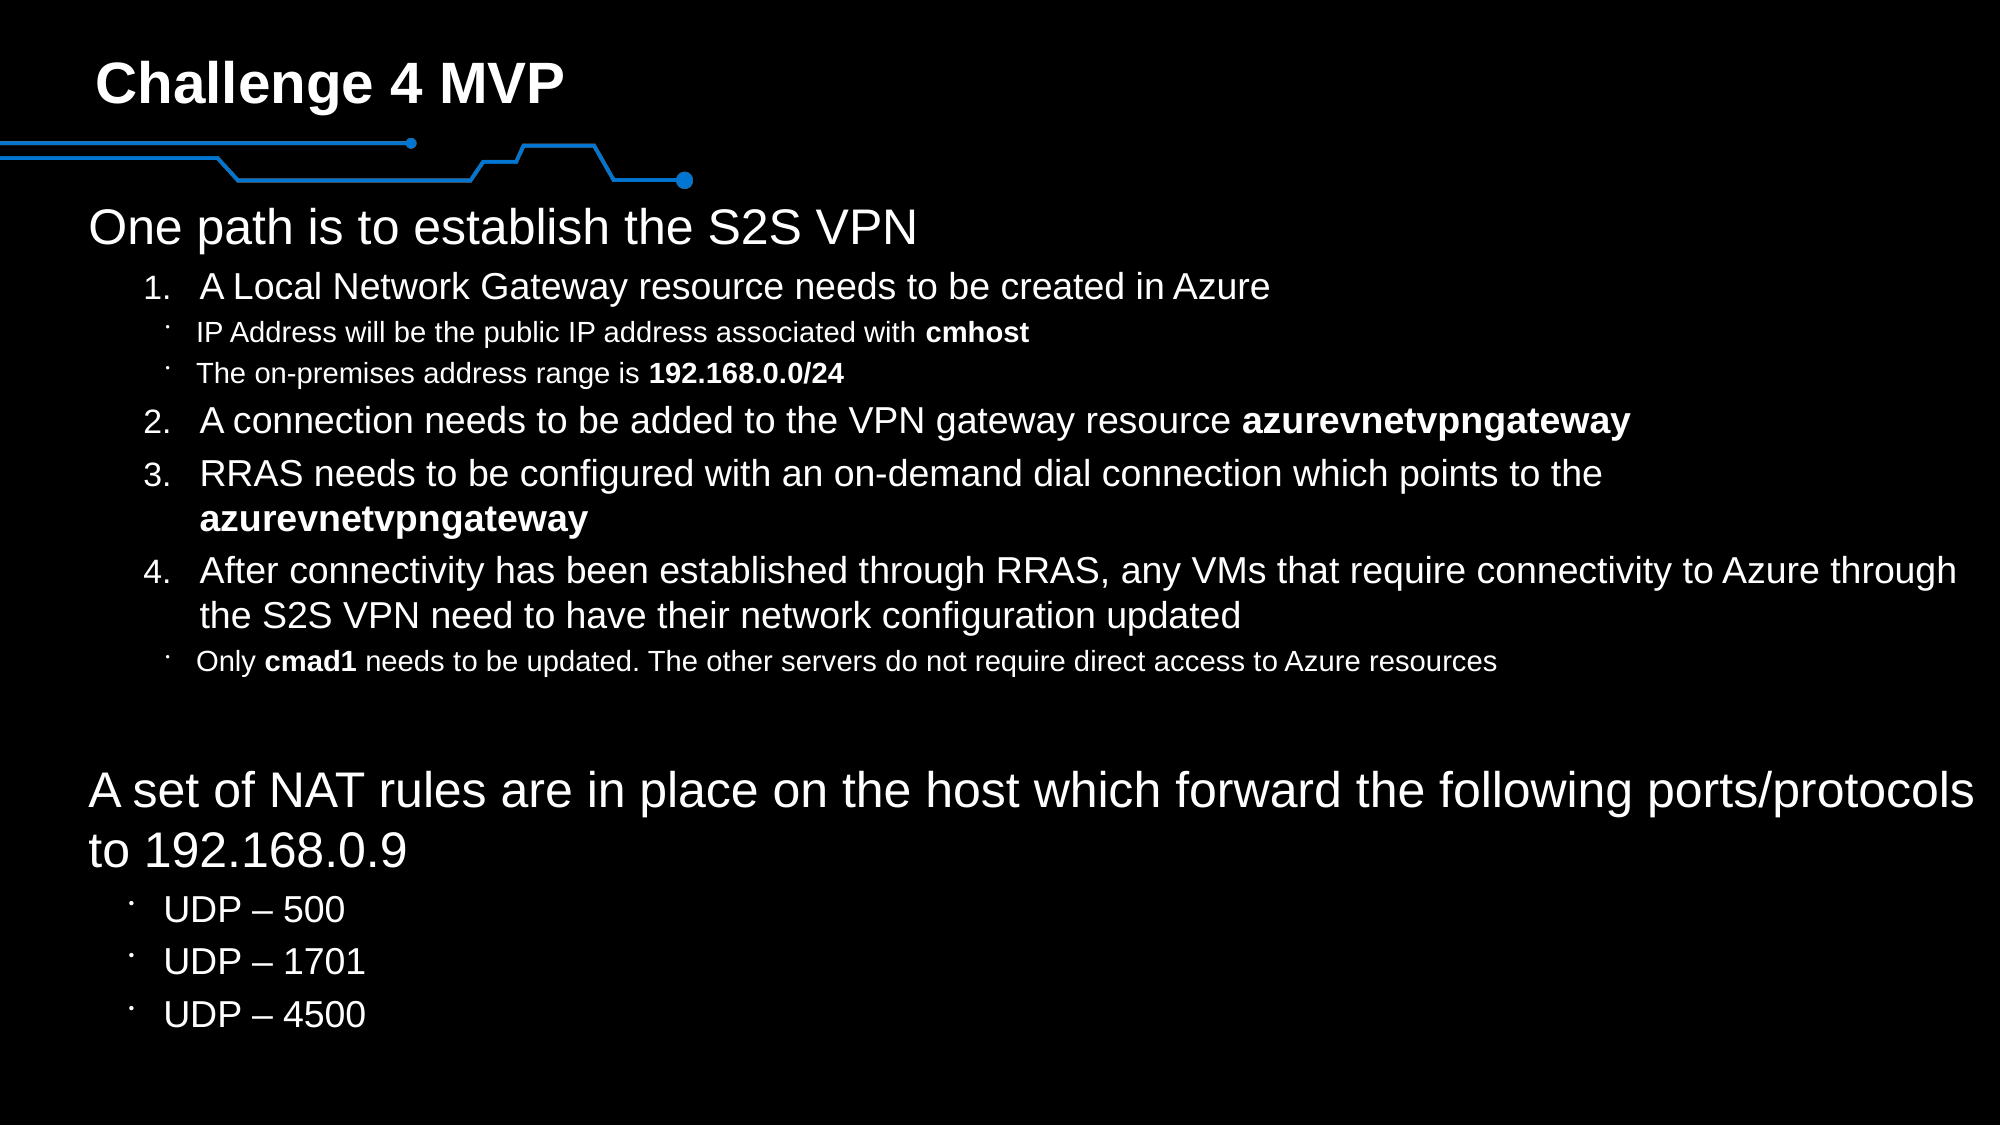

# Challenge 4 MVP
One path is to establish the S2S VPN
A Local Network Gateway resource needs to be created in Azure
IP Address will be the public IP address associated with cmhost
The on-premises address range is 192.168.0.0/24
A connection needs to be added to the VPN gateway resource azurevnetvpngateway
RRAS needs to be configured with an on-demand dial connection which points to the azurevnetvpngateway
After connectivity has been established through RRAS, any VMs that require connectivity to Azure through the S2S VPN need to have their network configuration updated
Only cmad1 needs to be updated. The other servers do not require direct access to Azure resources

A set of NAT rules are in place on the host which forward the following ports/protocols to 192.168.0.9
UDP – 500
UDP – 1701
UDP – 4500